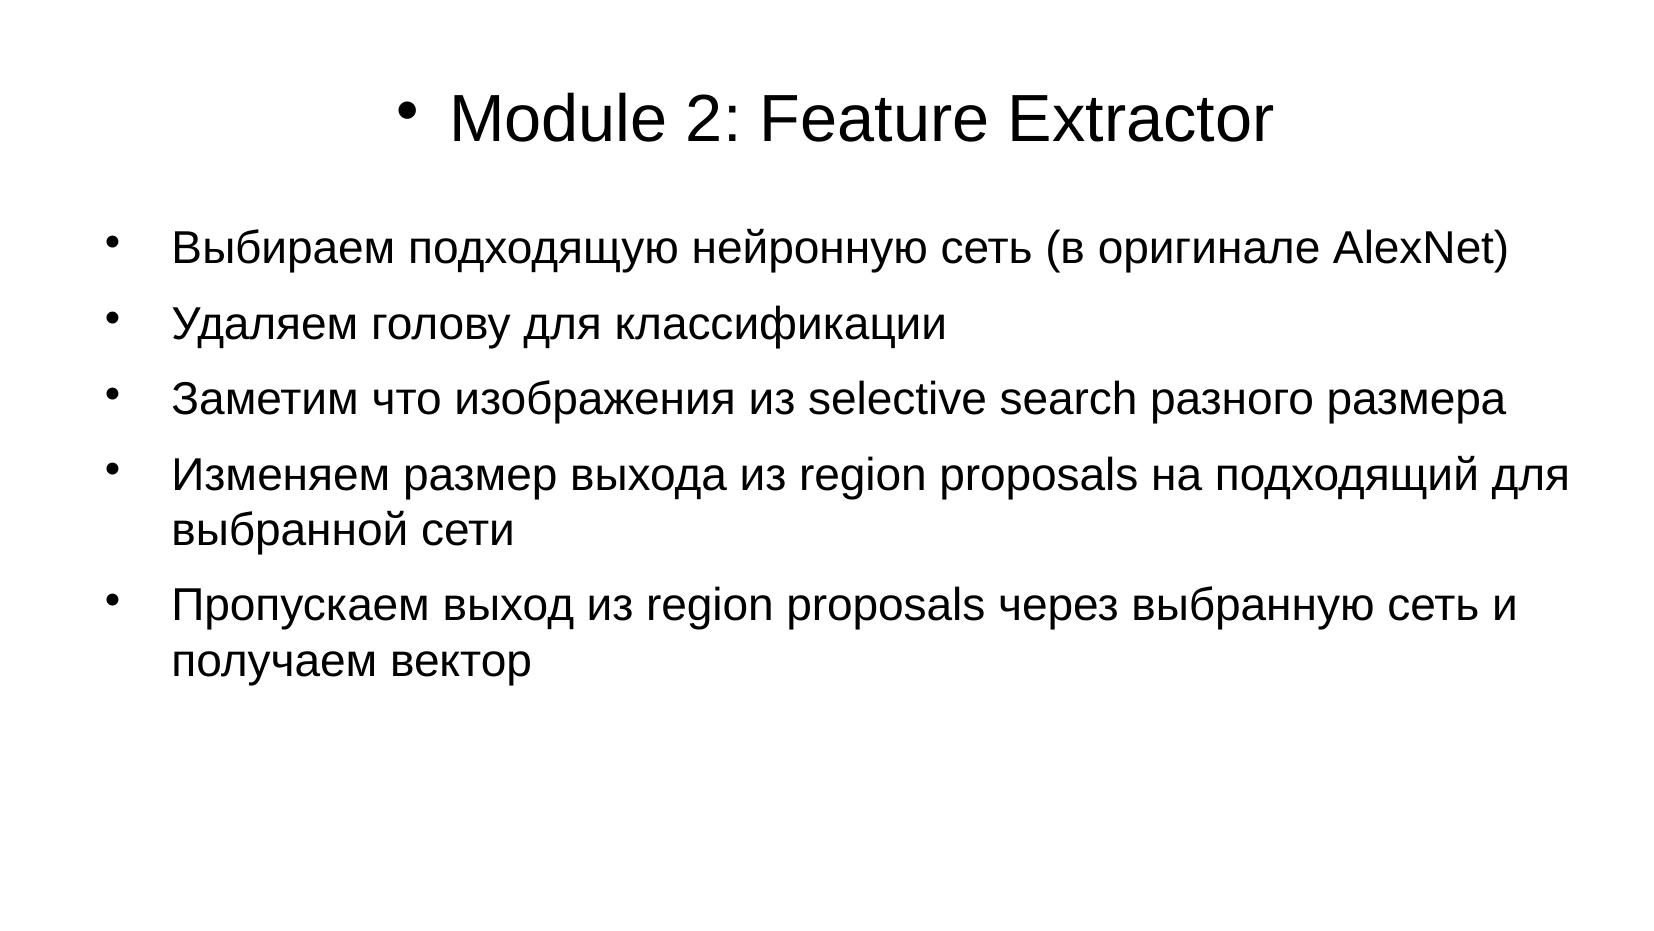

Module 2: Feature Extractor
Выбираем подходящую нейронную сеть (в оригинале AlexNet)
Удаляем голову для классификации
Заметим что изображения из selective search разного размера
Изменяем размер выхода из region proposals на подходящий для выбранной сети
Пропускаем выход из region proposals через выбранную сеть и получаем вектор